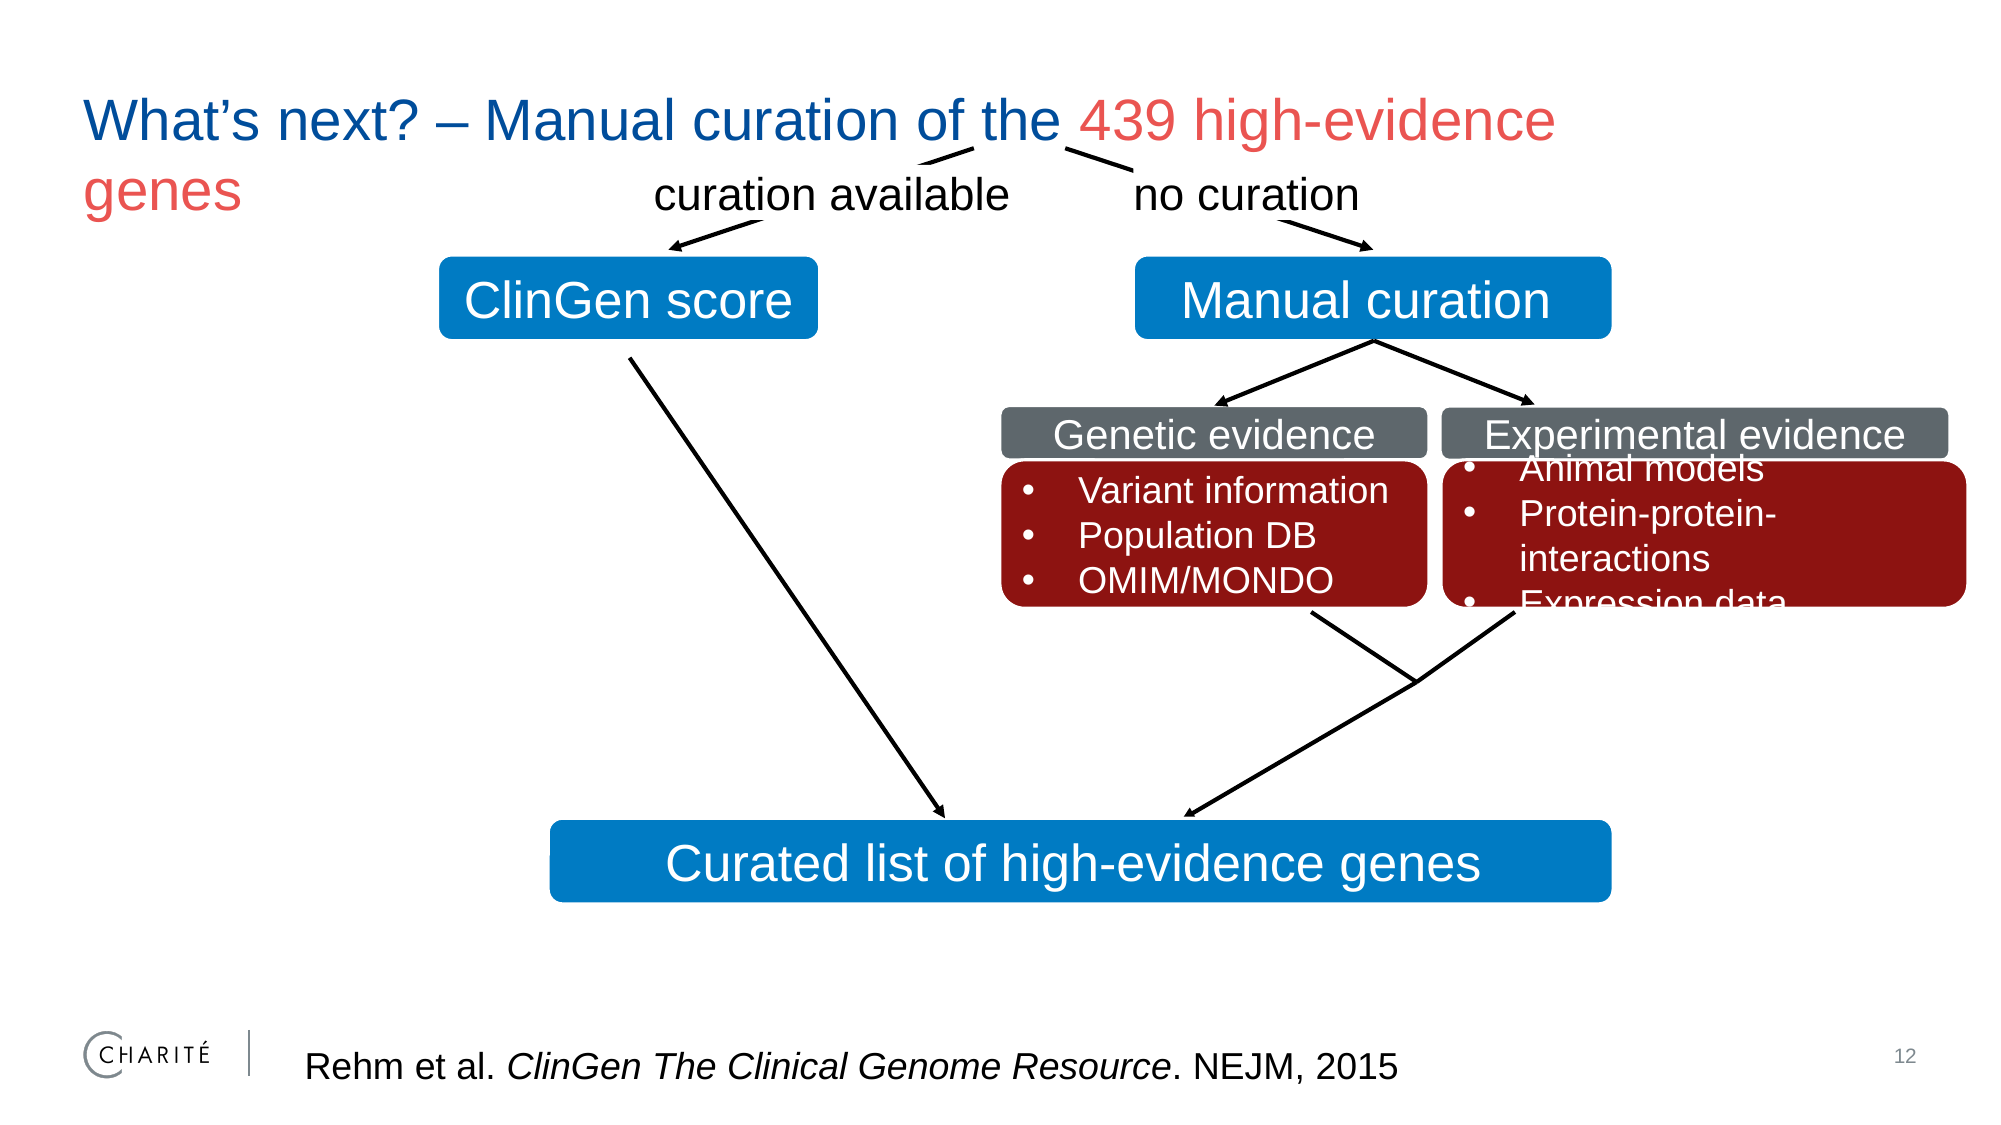

# What’s next? – Manual curation of the 439 high-evidence genes
curation available
no curation
ClinGen score
Manual curation
Genetic evidence
Experimental evidence
Variant information
Population DB
OMIM/MONDO
Animal models
Protein-protein-interactions
Expression data
Curated list of high-evidence genes
Rehm et al. ClinGen The Clinical Genome Resource. NEJM, 2015
12